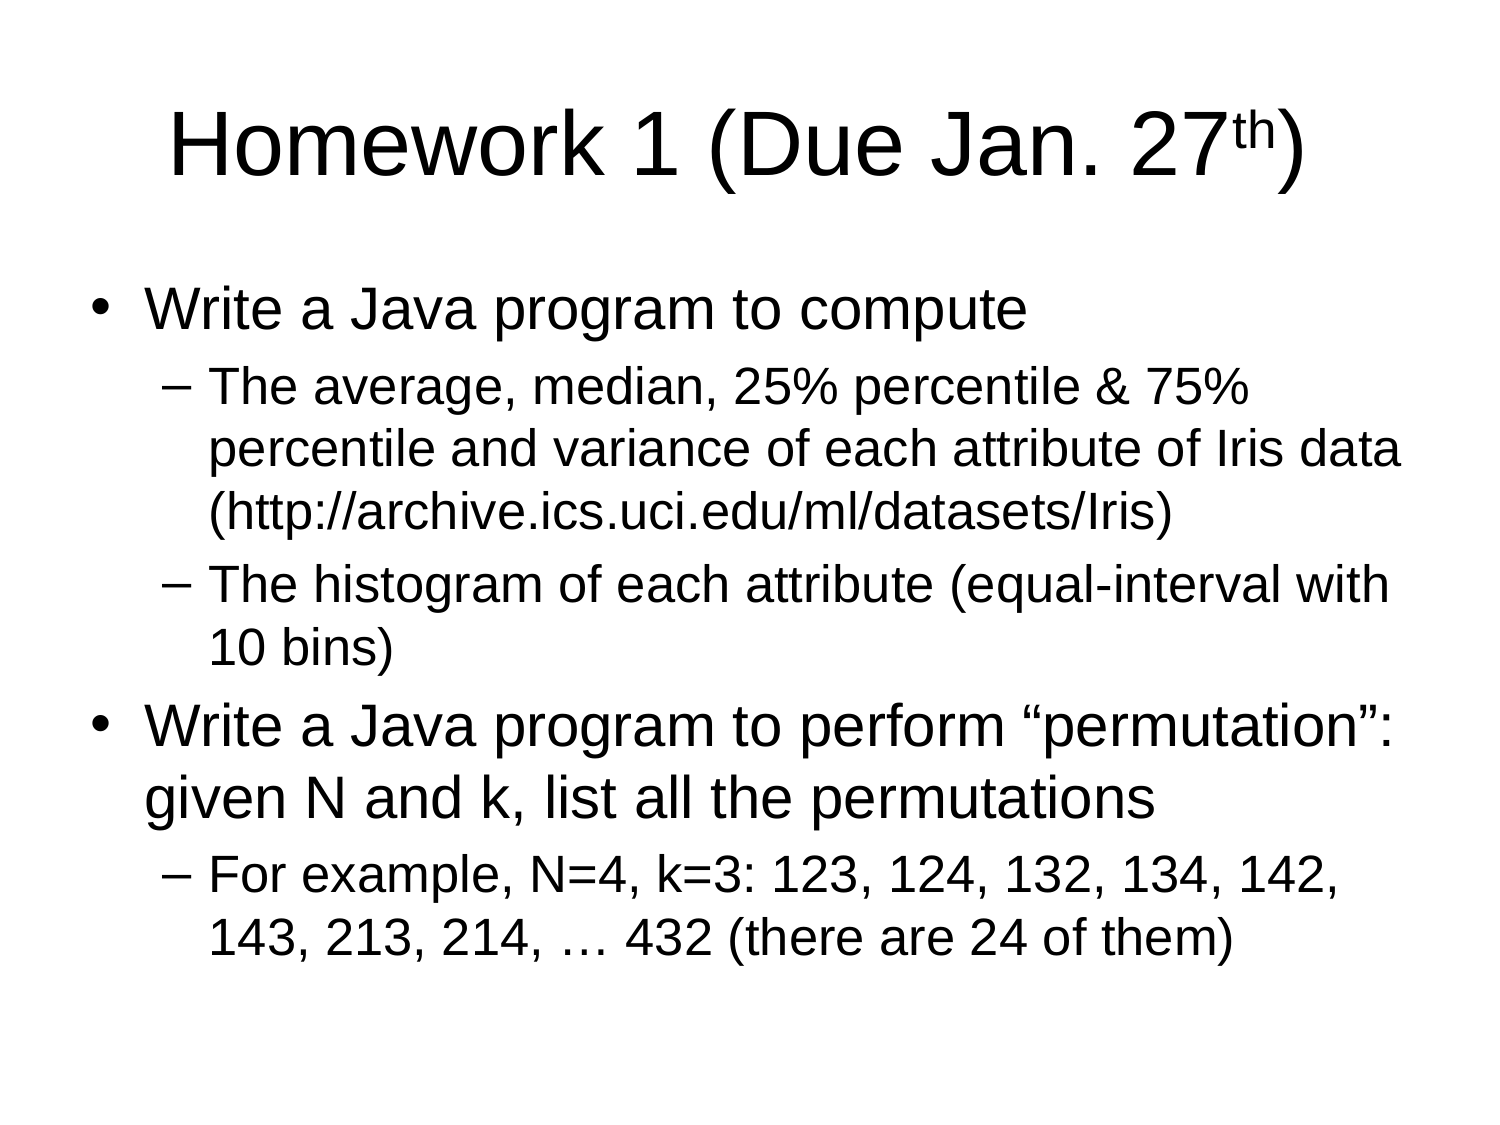

# Homework 1 (Due Jan. 27th)
Write a Java program to compute
The average, median, 25% percentile & 75% percentile and variance of each attribute of Iris data (http://archive.ics.uci.edu/ml/datasets/Iris)
The histogram of each attribute (equal-interval with 10 bins)
Write a Java program to perform “permutation”: given N and k, list all the permutations
For example, N=4, k=3: 123, 124, 132, 134, 142, 143, 213, 214, … 432 (there are 24 of them)